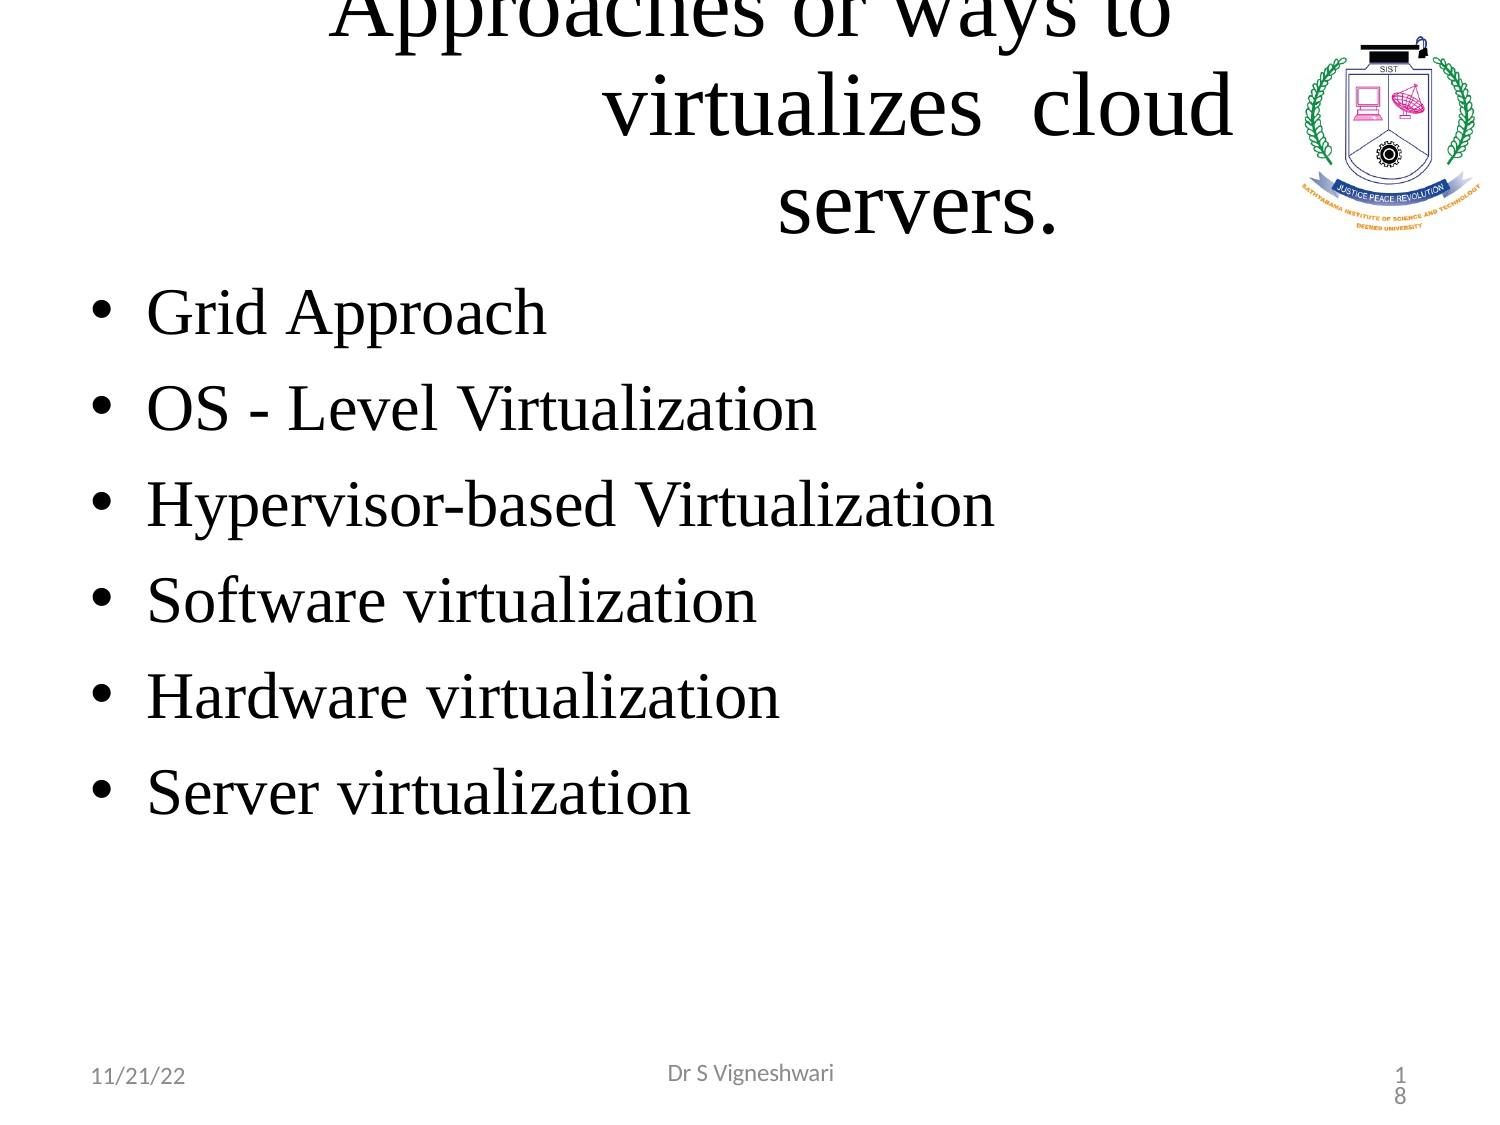

# Approaches or ways to virtualizes  cloud servers.
Grid Approach
OS - Level Virtualization
Hypervisor-based Virtualization
Software virtualization
Hardware virtualization
Server virtualization
11/21/22
Dr S Vigneshwari
18